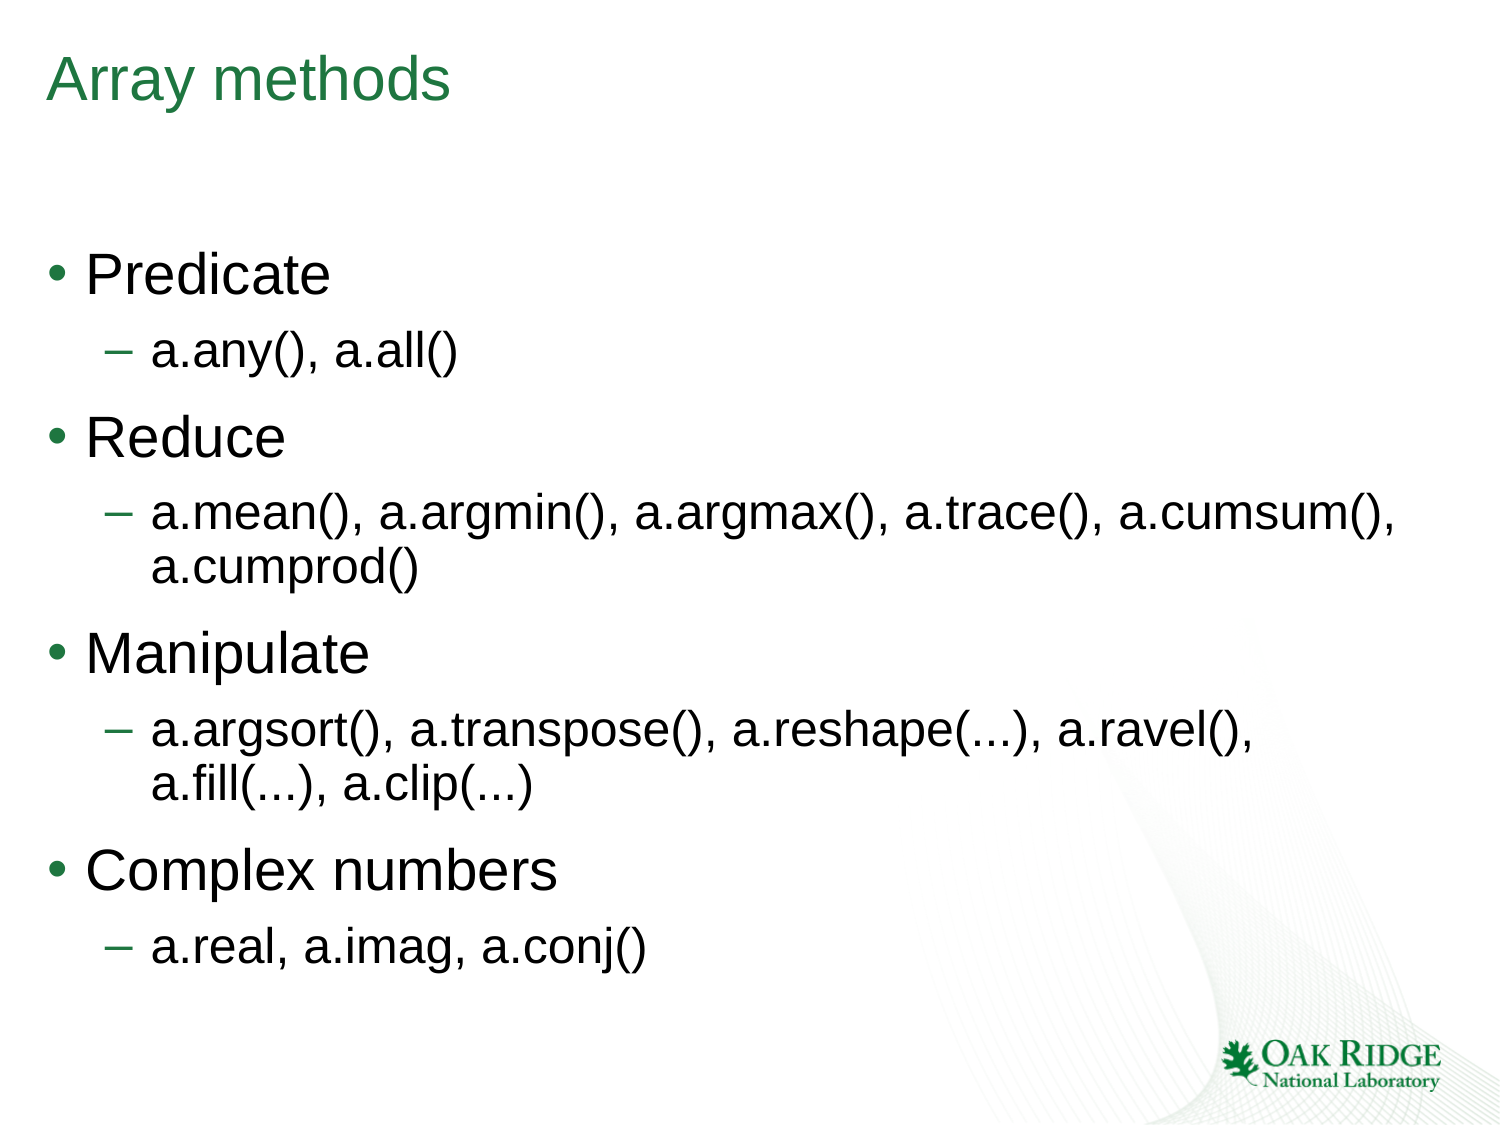

# Array methods
Predicate
a.any(), a.all()
Reduce
a.mean(), a.argmin(), a.argmax(), a.trace(), a.cumsum(), a.cumprod()
Manipulate
a.argsort(), a.transpose(), a.reshape(...), a.ravel(), a.fill(...), a.clip(...)
Complex numbers
a.real, a.imag, a.conj()